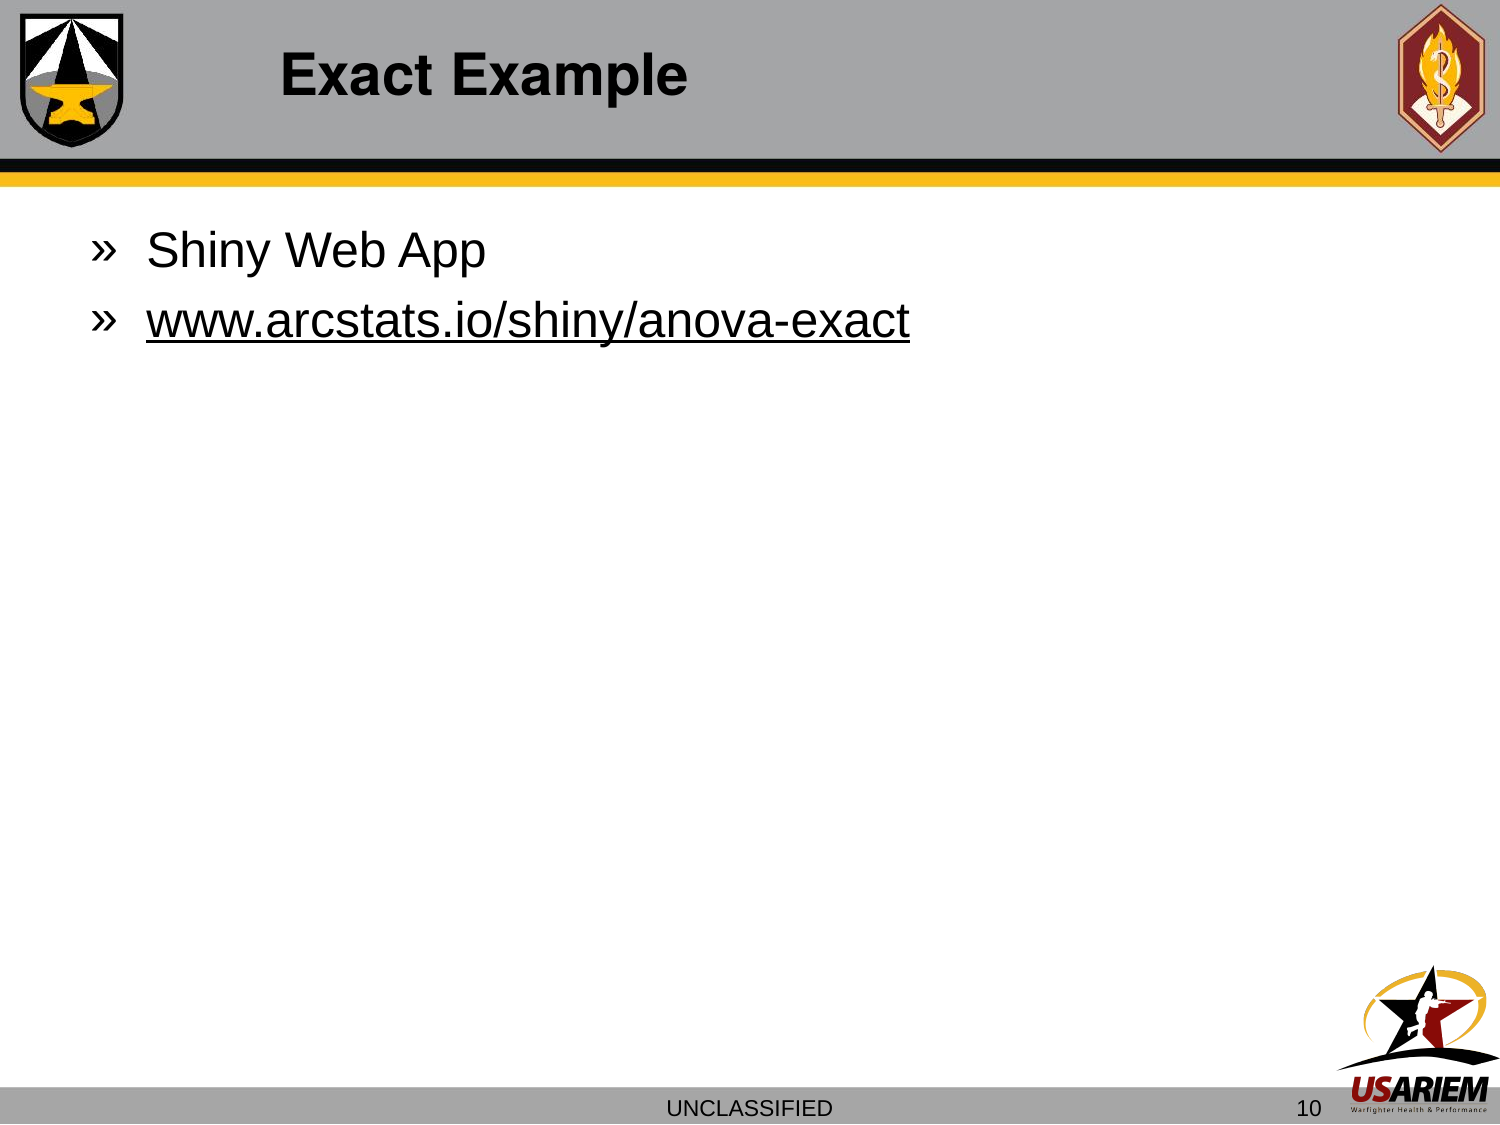

# Exact Example
Shiny Web App
www.arcstats.io/shiny/anova-exact

UNCLASSIFIED
10